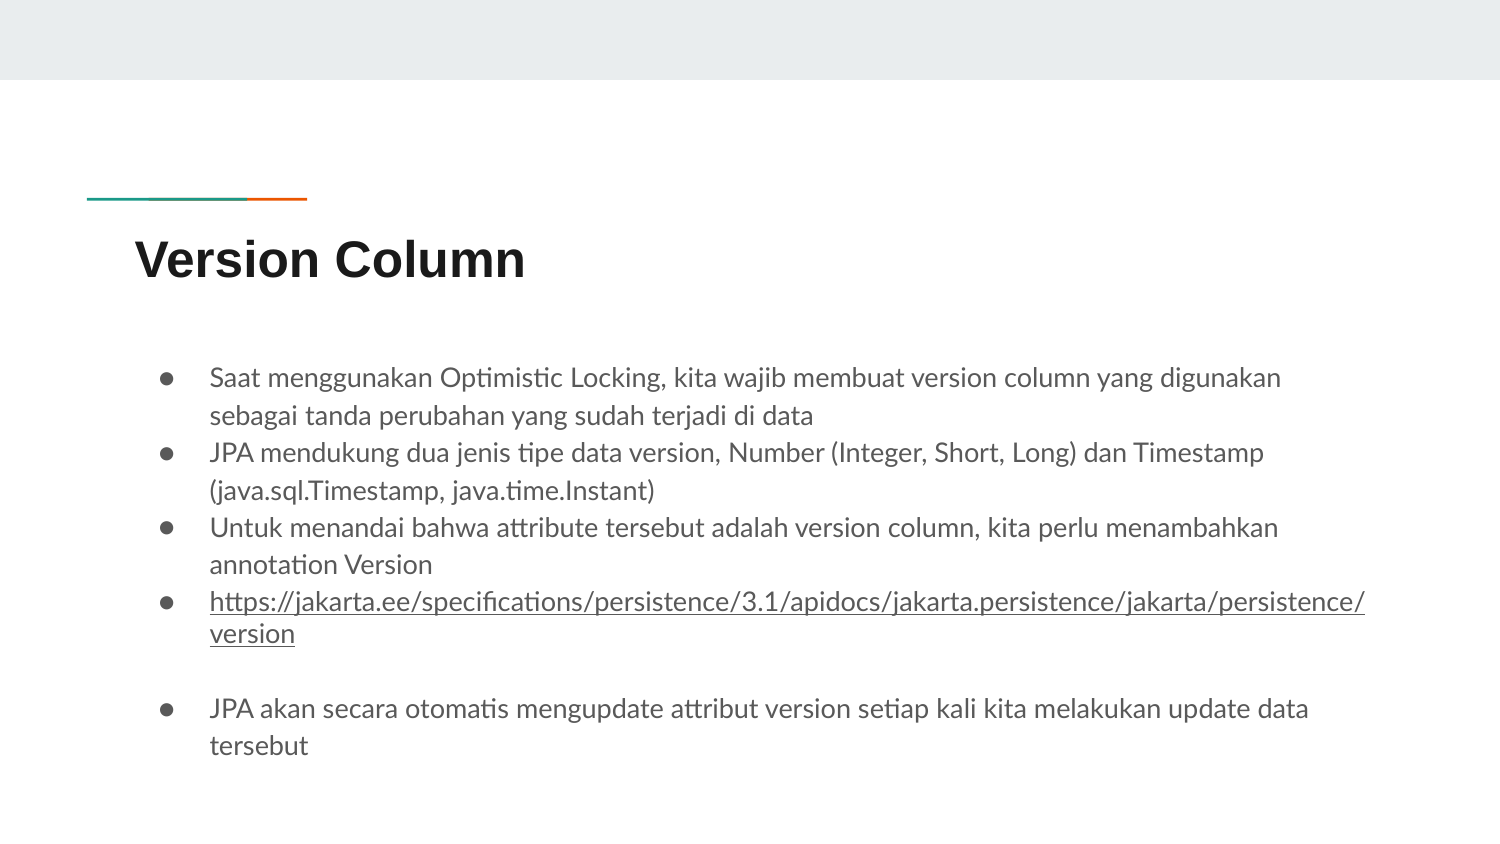

# Version Column
Saat menggunakan Optimistic Locking, kita wajib membuat version column yang digunakan sebagai tanda perubahan yang sudah terjadi di data
JPA mendukung dua jenis tipe data version, Number (Integer, Short, Long) dan Timestamp (java.sql.Timestamp, java.time.Instant)
Untuk menandai bahwa attribute tersebut adalah version column, kita perlu menambahkan annotation Version
https://jakarta.ee/specifications/persistence/3.1/apidocs/jakarta.persistence/jakarta/persistence/version
JPA akan secara otomatis mengupdate attribut version setiap kali kita melakukan update data tersebut